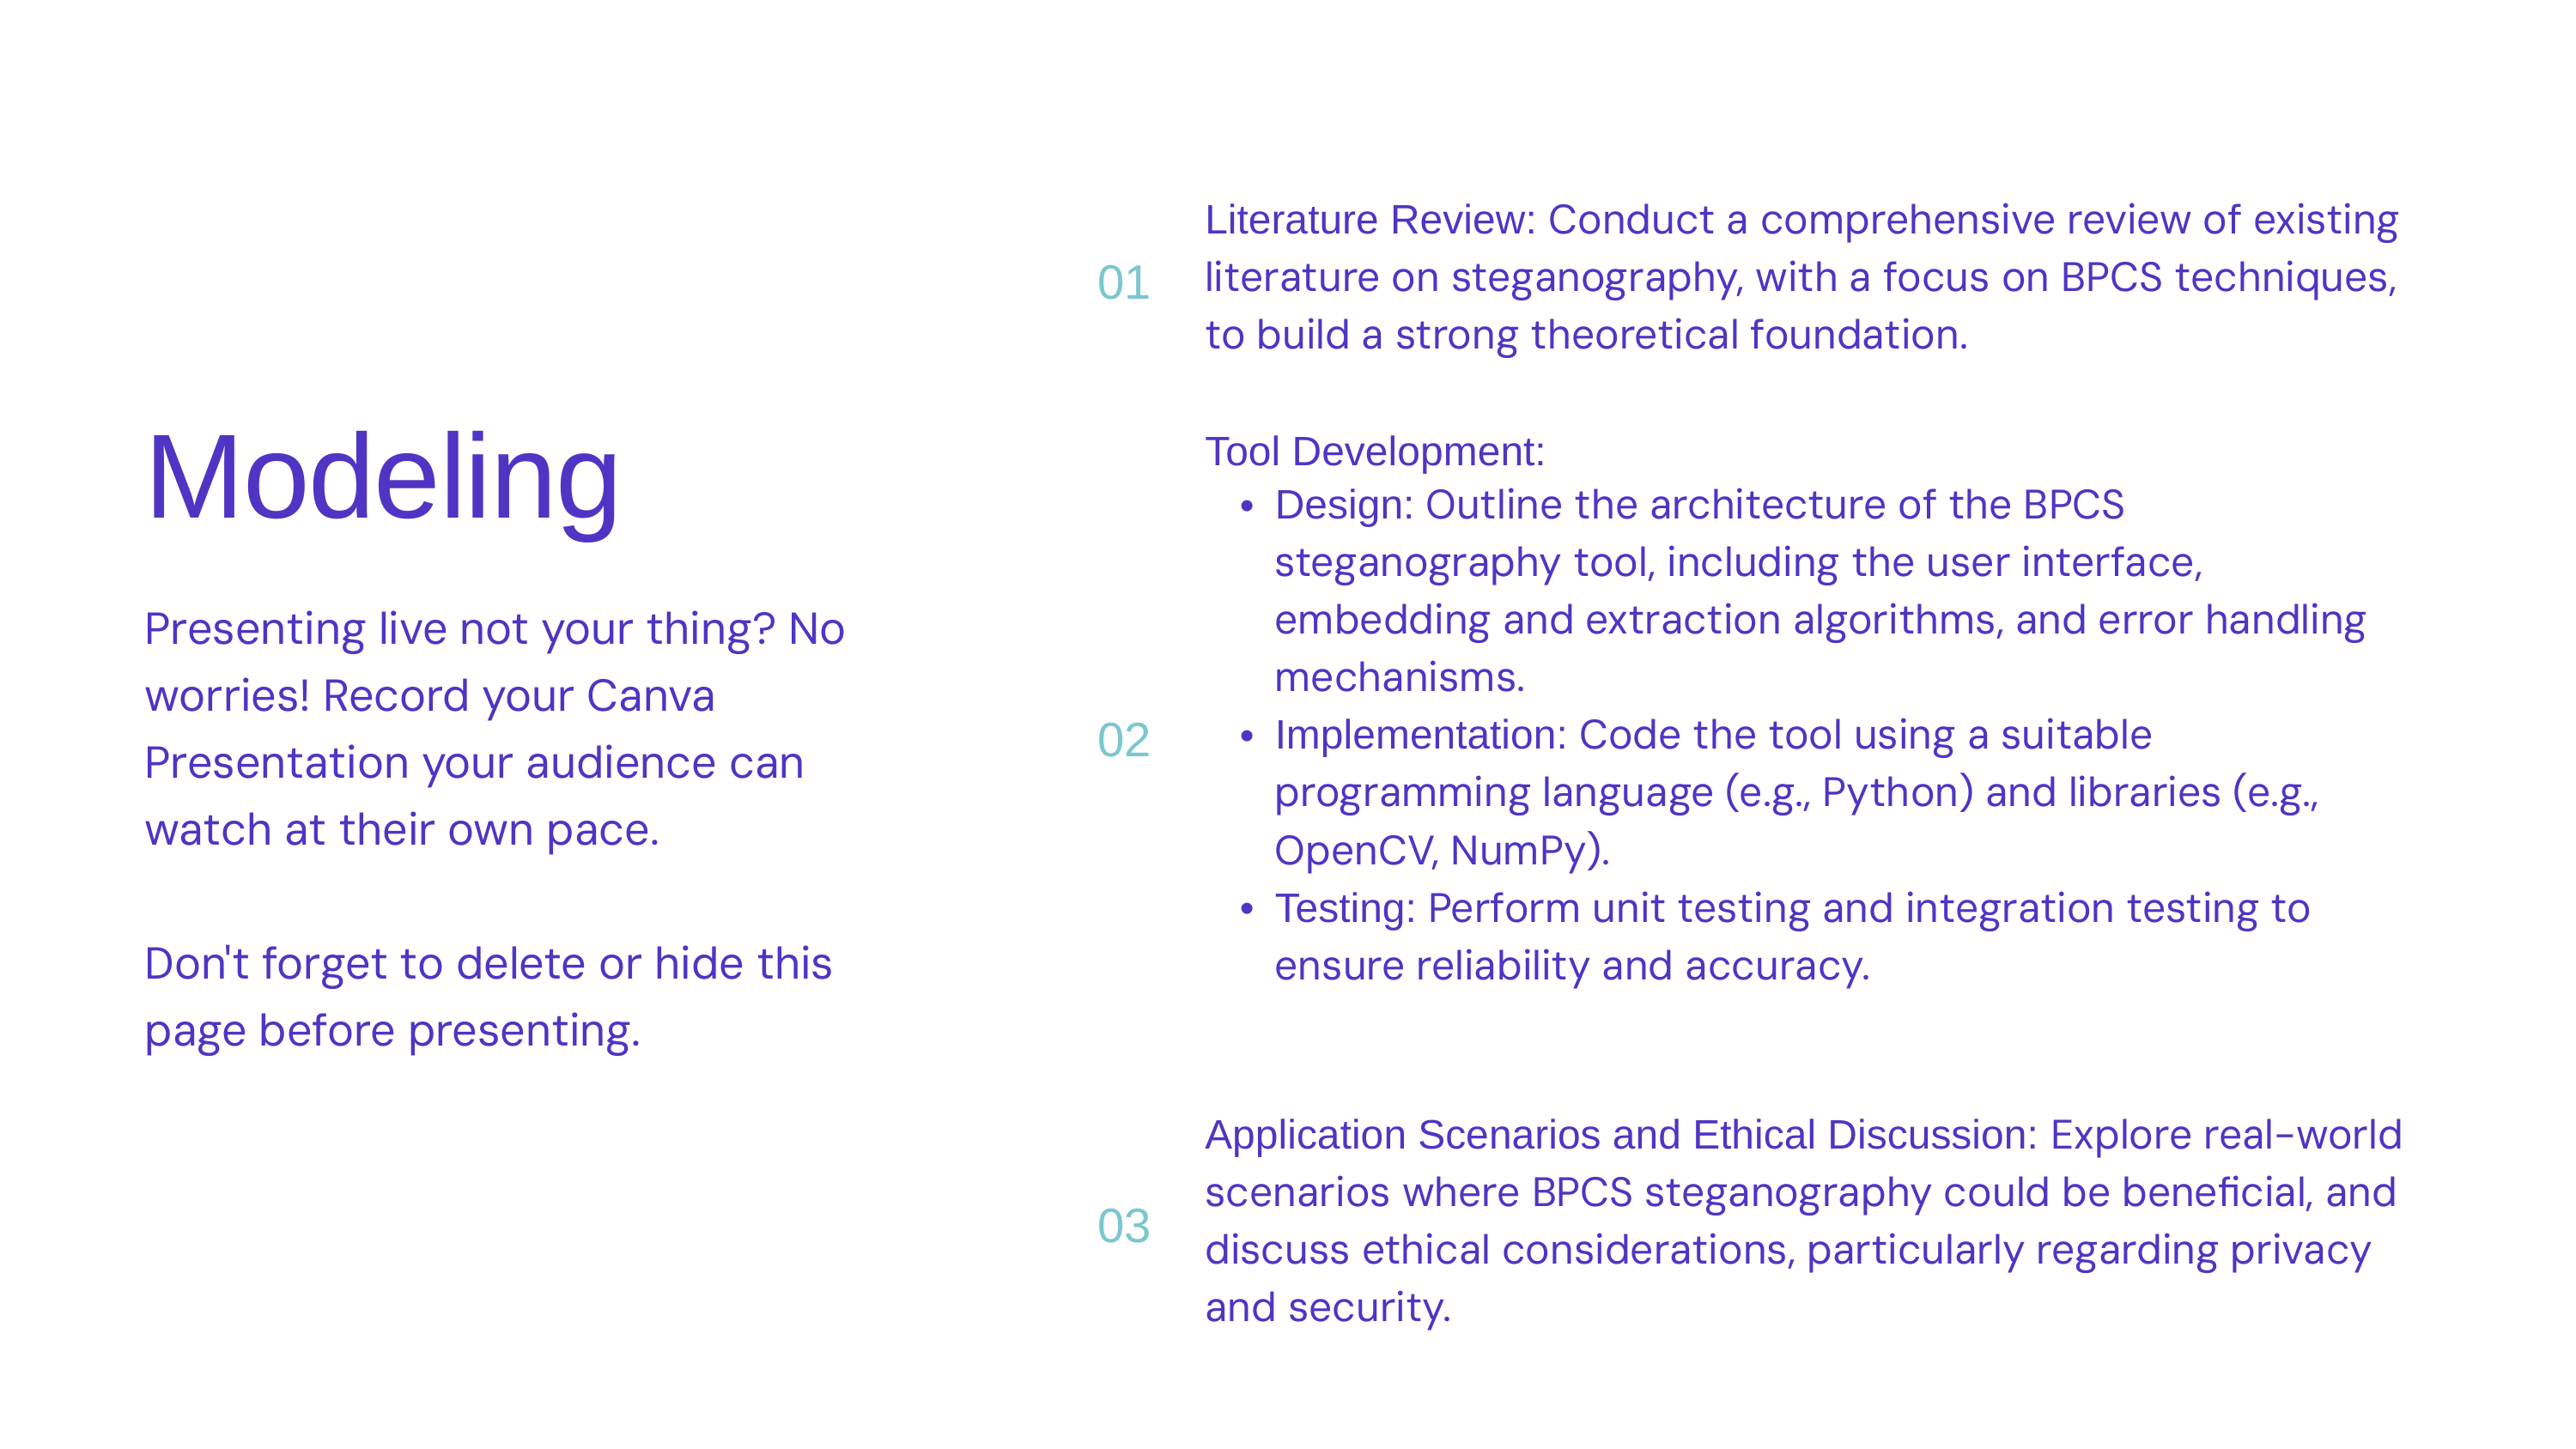

| 01 | Literature Review: Conduct a comprehensive review of existing literature on steganography, with a focus on BPCS techniques, to build a strong theoretical foundation. |
| --- | --- |
| 02 | Tool Development: Design: Outline the architecture of the BPCS steganography tool, including the user interface, embedding and extraction algorithms, and error handling mechanisms. Implementation: Code the tool using a suitable programming language (e.g., Python) and libraries (e.g., OpenCV, NumPy). Testing: Perform unit testing and integration testing to ensure reliability and accuracy. |
| 03 | Application Scenarios and Ethical Discussion: Explore real-world scenarios where BPCS steganography could be beneficial, and discuss ethical considerations, particularly regarding privacy and security. |
|  |  |
| 05 | Once you're done, download your Canva Presentation in MP4 file format or get a link to your Talking Presentation and share it with others. |
| 06 | You can also record a video inside the editor! Go to 'Uploads' and click on 'Record yourself'. |
Modeling
Presenting live not your thing? No worries! Record your Canva Presentation your audience can watch at their own pace.

Don't forget to delete or hide this page before presenting.